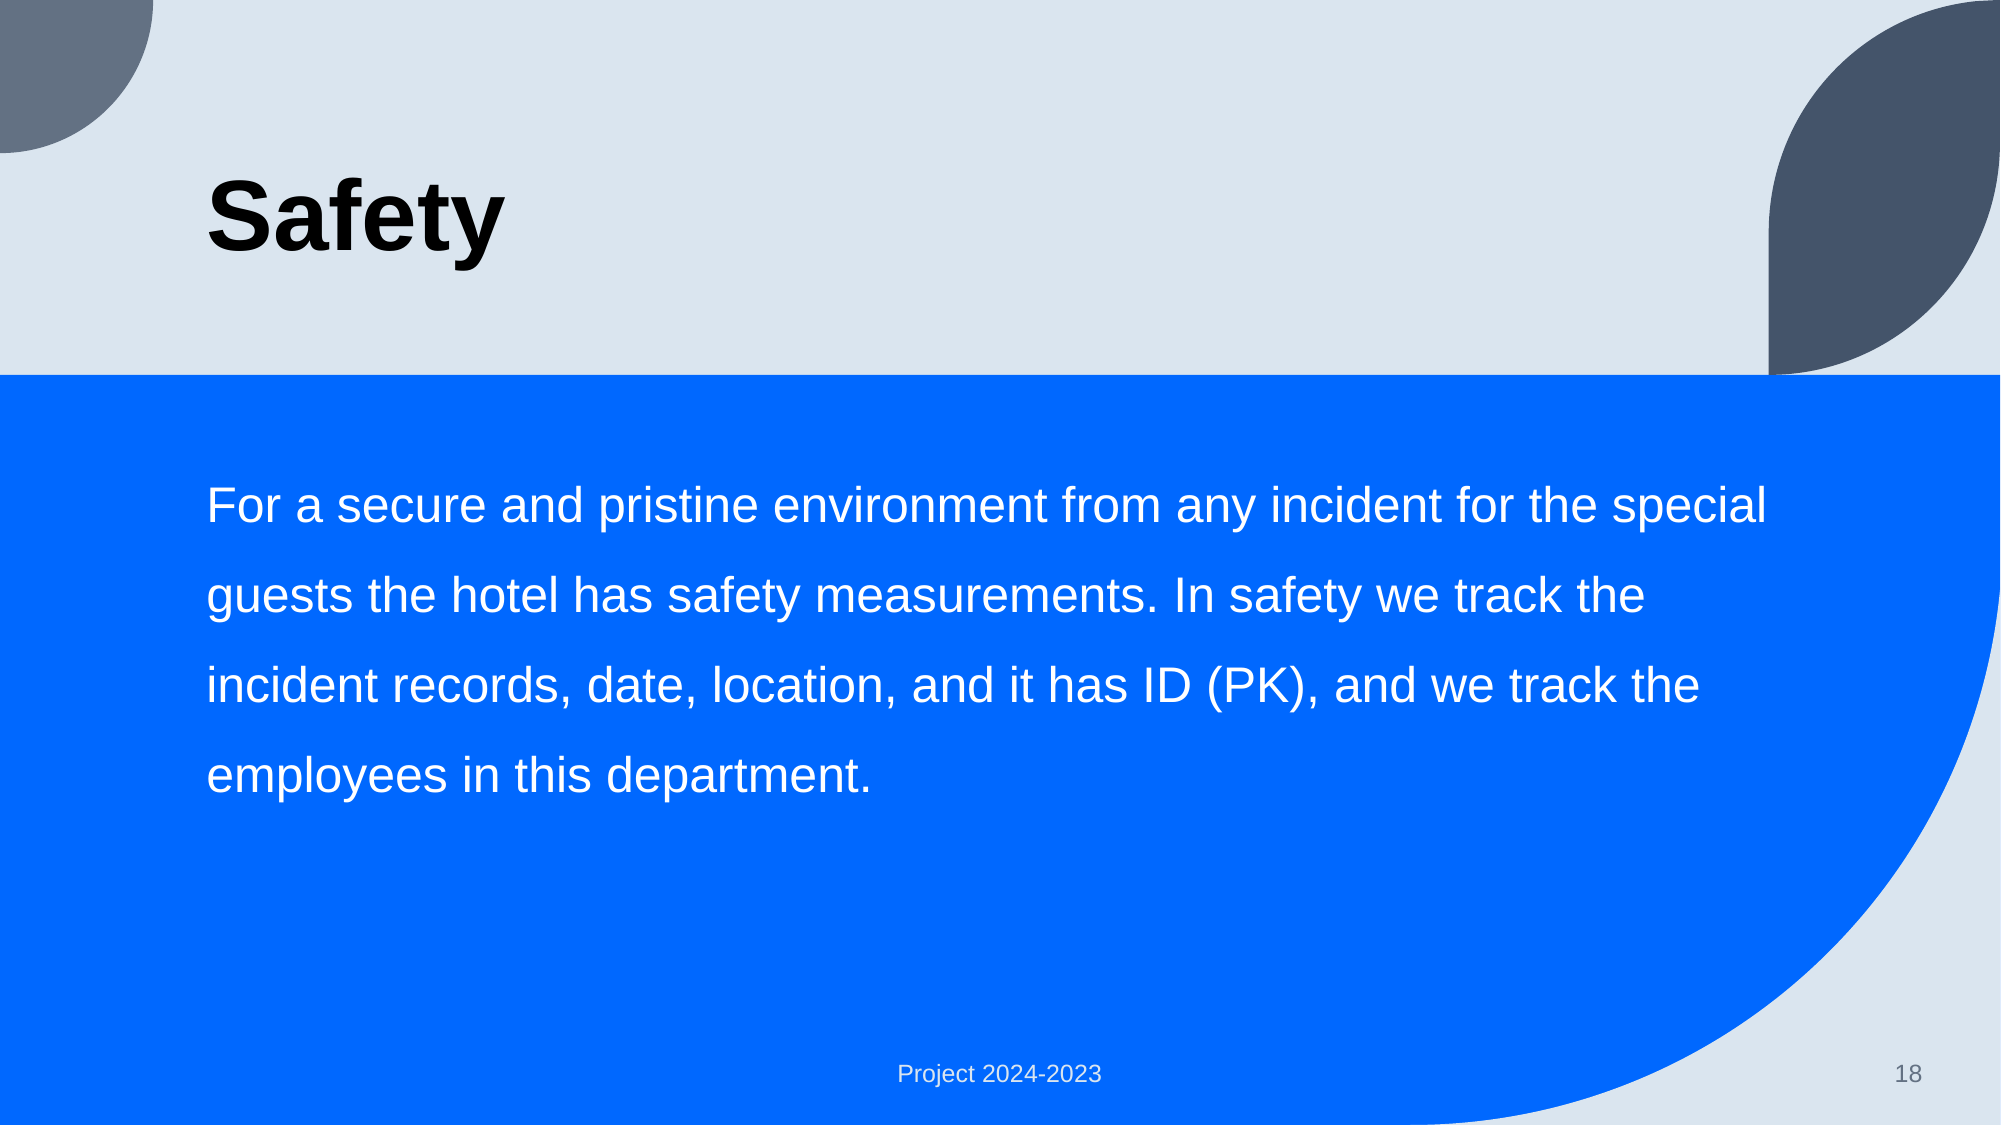

# Safety
For a secure and pristine environment from any incident for the special guests the hotel has safety measurements. In safety we track the incident records, date, location, and it has ID (PK), and we track the employees in this department.
Project 2024-2023
18